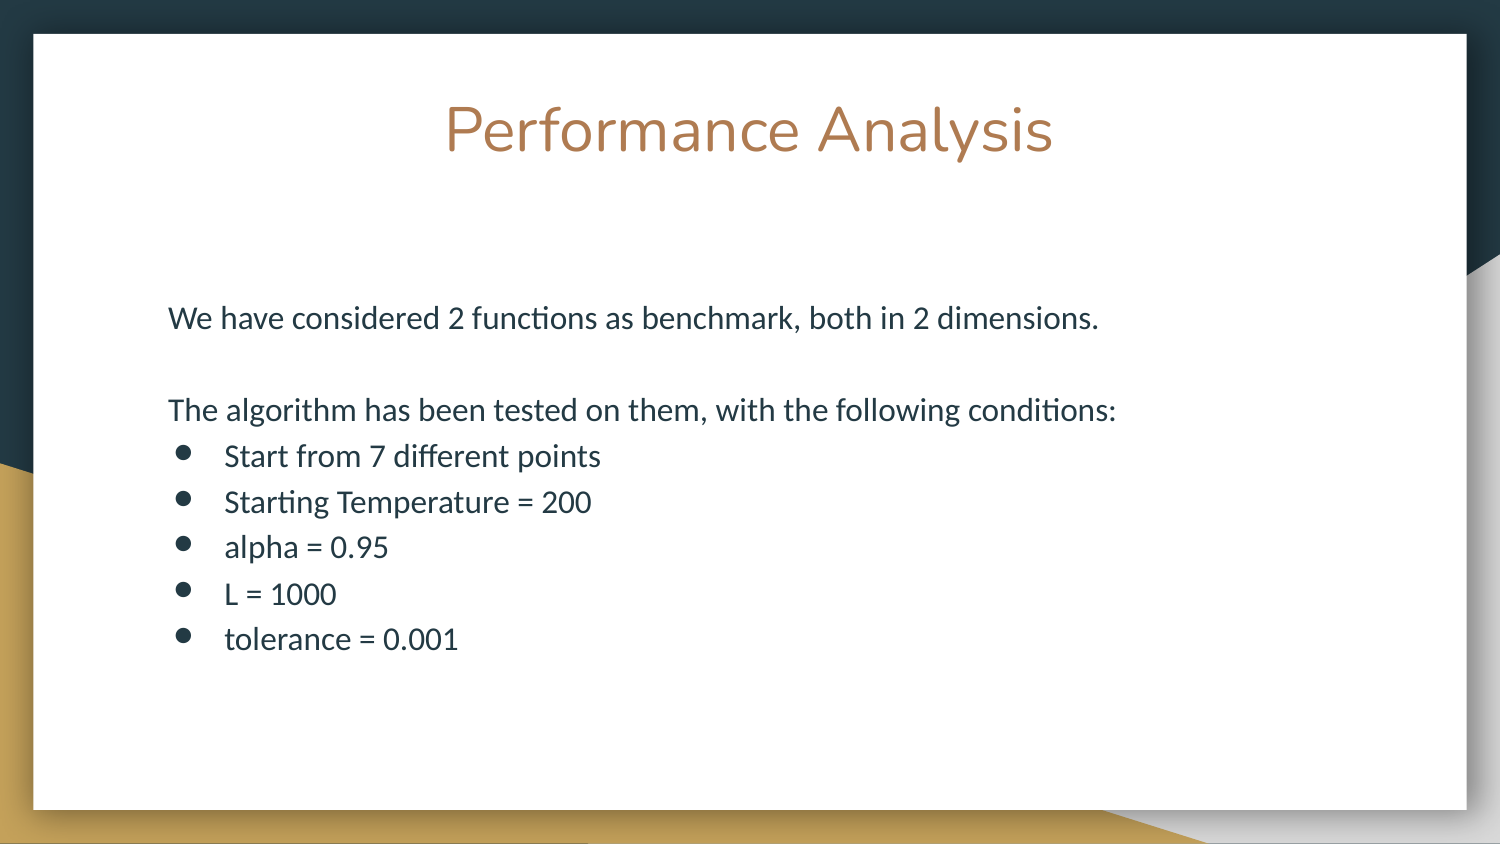

# Performance Analysis
We have considered 2 functions as benchmark, both in 2 dimensions.

The algorithm has been tested on them, with the following conditions:
Start from 7 different points
Starting Temperature = 200
alpha = 0.95
L = 1000
tolerance = 0.001